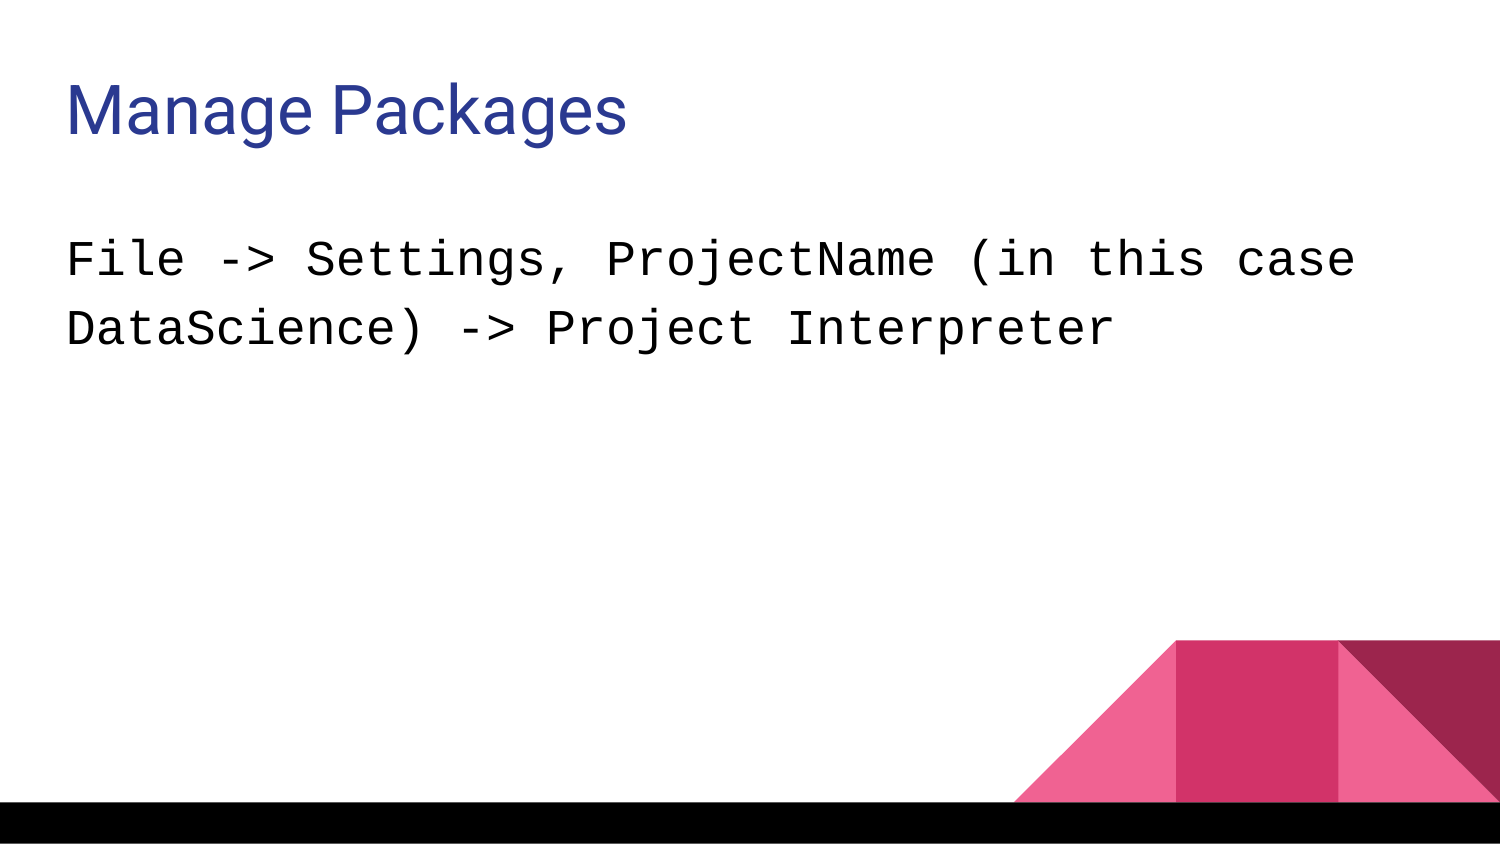

Manage Packages
File -> Settings, ProjectName (in this case DataScience) -> Project Interpreter